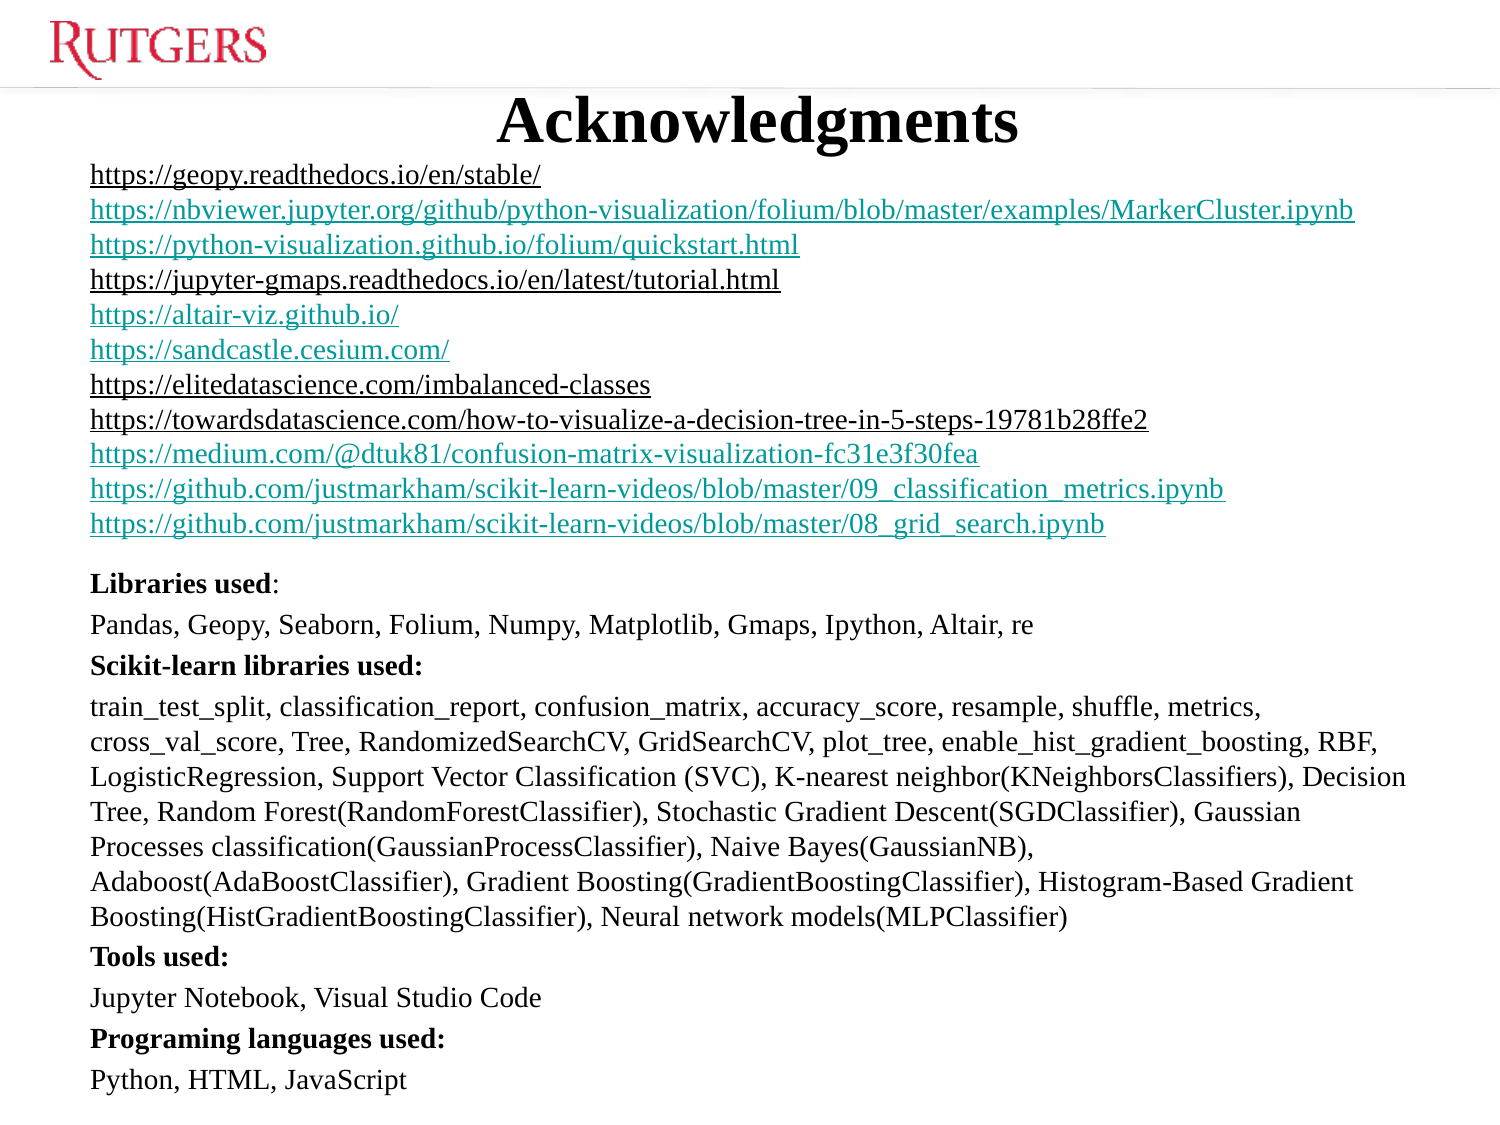

# Acknowledgments
https://geopy.readthedocs.io/en/stable/
https://nbviewer.jupyter.org/github/python-visualization/folium/blob/master/examples/MarkerCluster.ipynb
https://python-visualization.github.io/folium/quickstart.html
https://jupyter-gmaps.readthedocs.io/en/latest/tutorial.html
https://altair-viz.github.io/
https://sandcastle.cesium.com/
https://elitedatascience.com/imbalanced-classes
https://towardsdatascience.com/how-to-visualize-a-decision-tree-in-5-steps-19781b28ffe2
https://medium.com/@dtuk81/confusion-matrix-visualization-fc31e3f30fea
https://github.com/justmarkham/scikit-learn-videos/blob/master/09_classification_metrics.ipynb
https://github.com/justmarkham/scikit-learn-videos/blob/master/08_grid_search.ipynb
Libraries used:
Pandas, Geopy, Seaborn, Folium, Numpy, Matplotlib, Gmaps, Ipython, Altair, re
Scikit-learn libraries used:
train_test_split, classification_report, confusion_matrix, accuracy_score, resample, shuffle, metrics, cross_val_score, Tree, RandomizedSearchCV, GridSearchCV, plot_tree, enable_hist_gradient_boosting, RBF, LogisticRegression, Support Vector Classification (SVC), K-nearest neighbor(KNeighborsClassifiers), Decision Tree, Random Forest(RandomForestClassifier), Stochastic Gradient Descent(SGDClassifier), Gaussian Processes classification(GaussianProcessClassifier), Naive Bayes(GaussianNB), Adaboost(AdaBoostClassifier), Gradient Boosting(GradientBoostingClassifier), Histogram-Based Gradient Boosting(HistGradientBoostingClassifier), Neural network models(MLPClassifier)
Tools used:
Jupyter Notebook, Visual Studio Code
Programing languages used:
Python, HTML, JavaScript